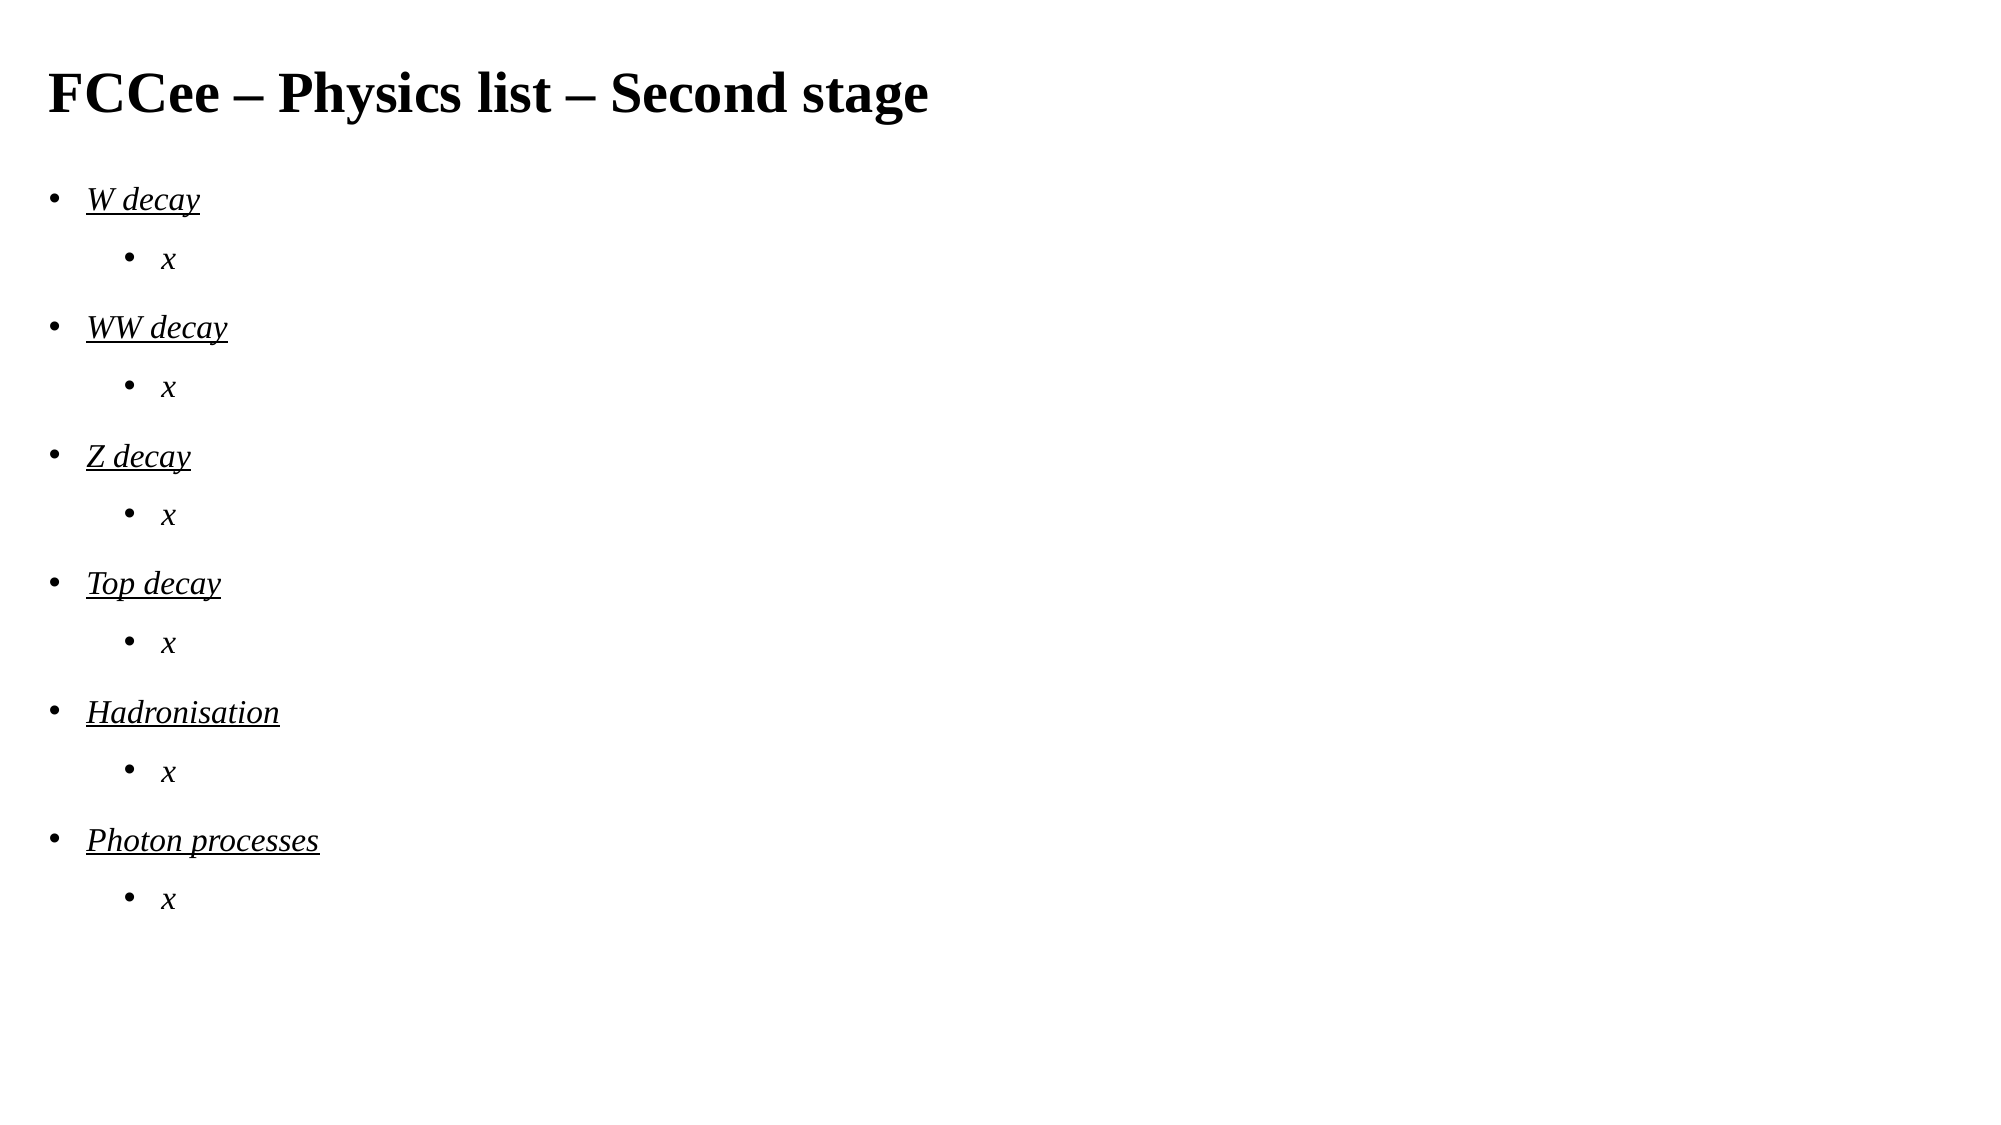

# FCCee – Physics list – Second stage
W decay
x
WW decay
x
Z decay
x
Top decay
x
Hadronisation
x
Photon processes
x